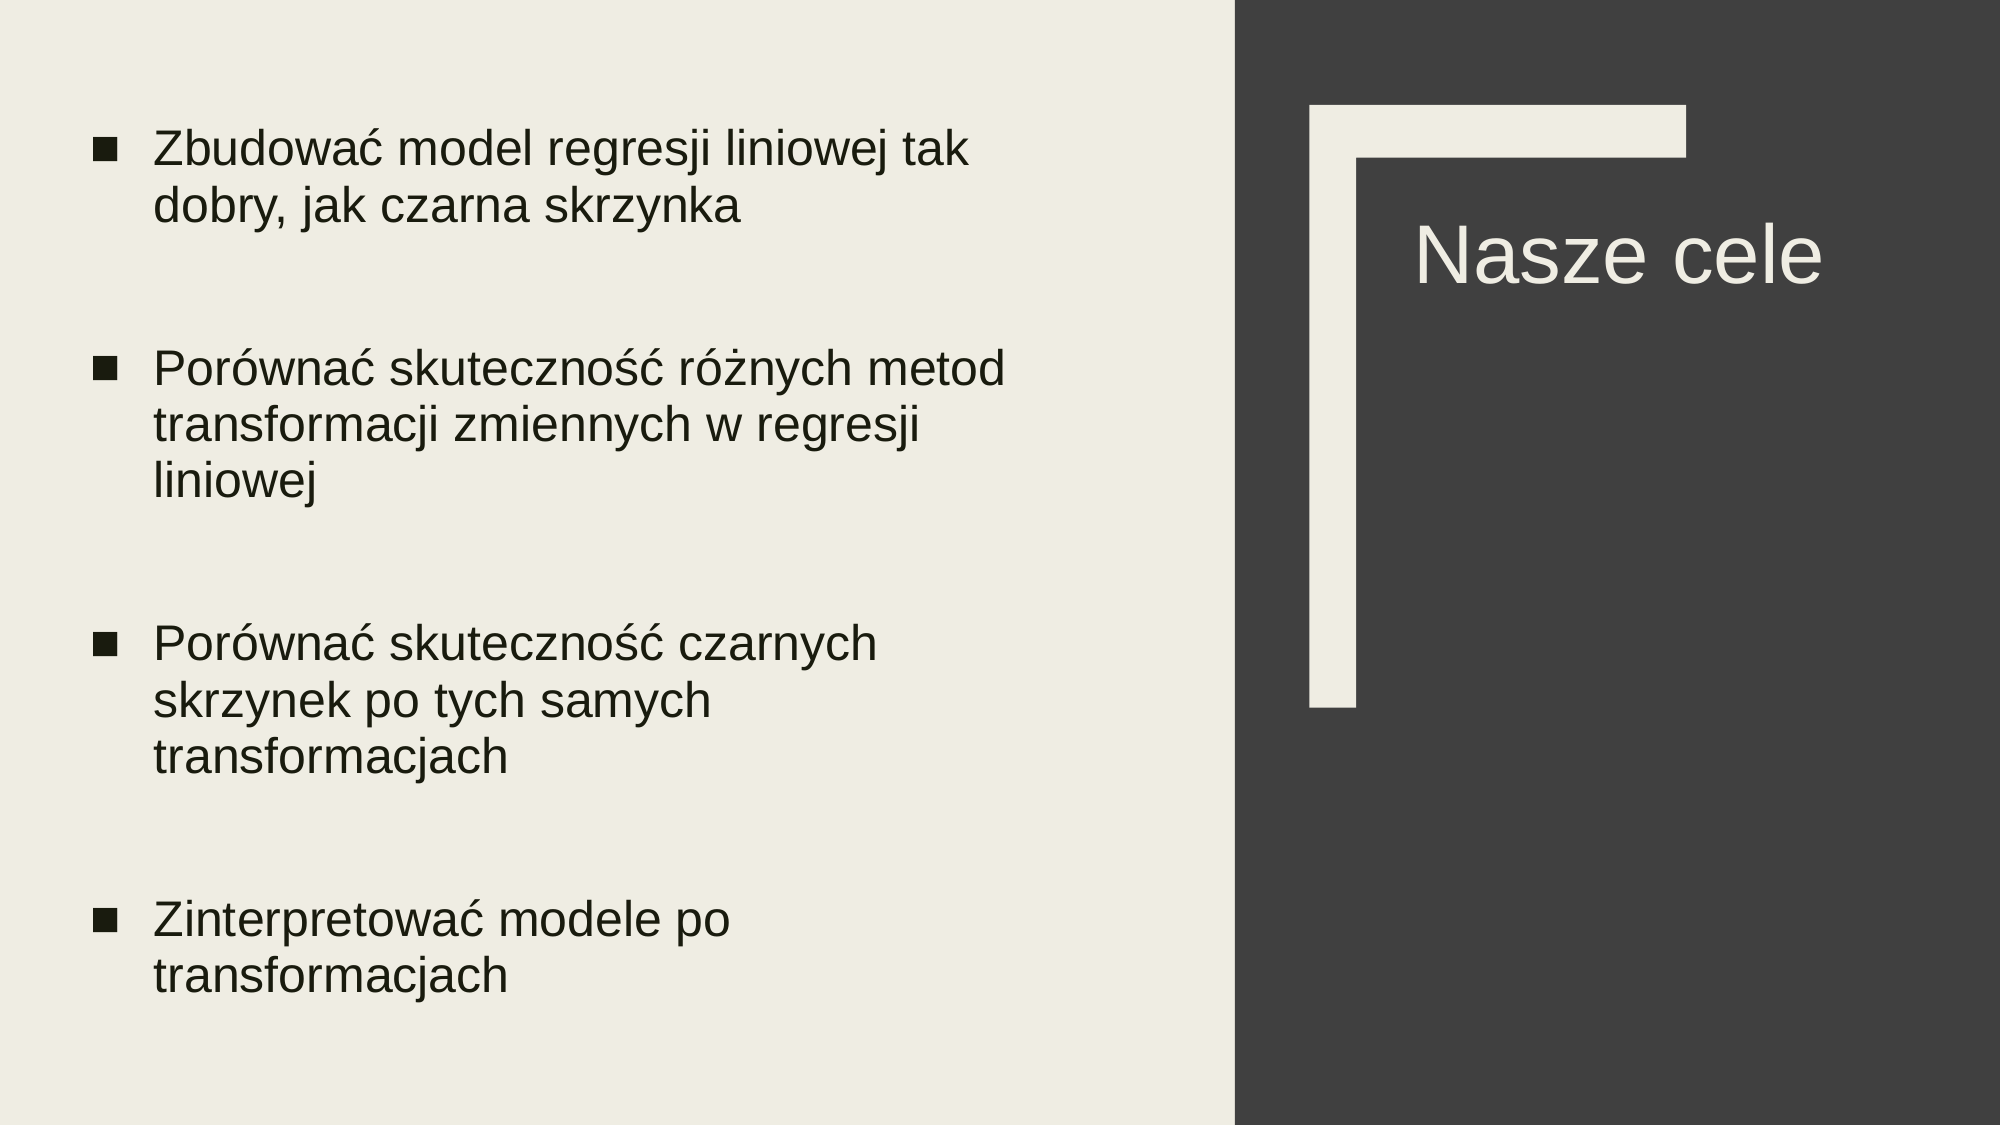

Zbudować model regresji liniowej tak dobry, jak czarna skrzynka

Porównać skuteczność różnych metod transformacji zmiennych w regresji liniowej

Porównać skuteczność czarnych skrzynek po tych samych transformacjach

Zinterpretować modele po transformacjach
# Nasze cele